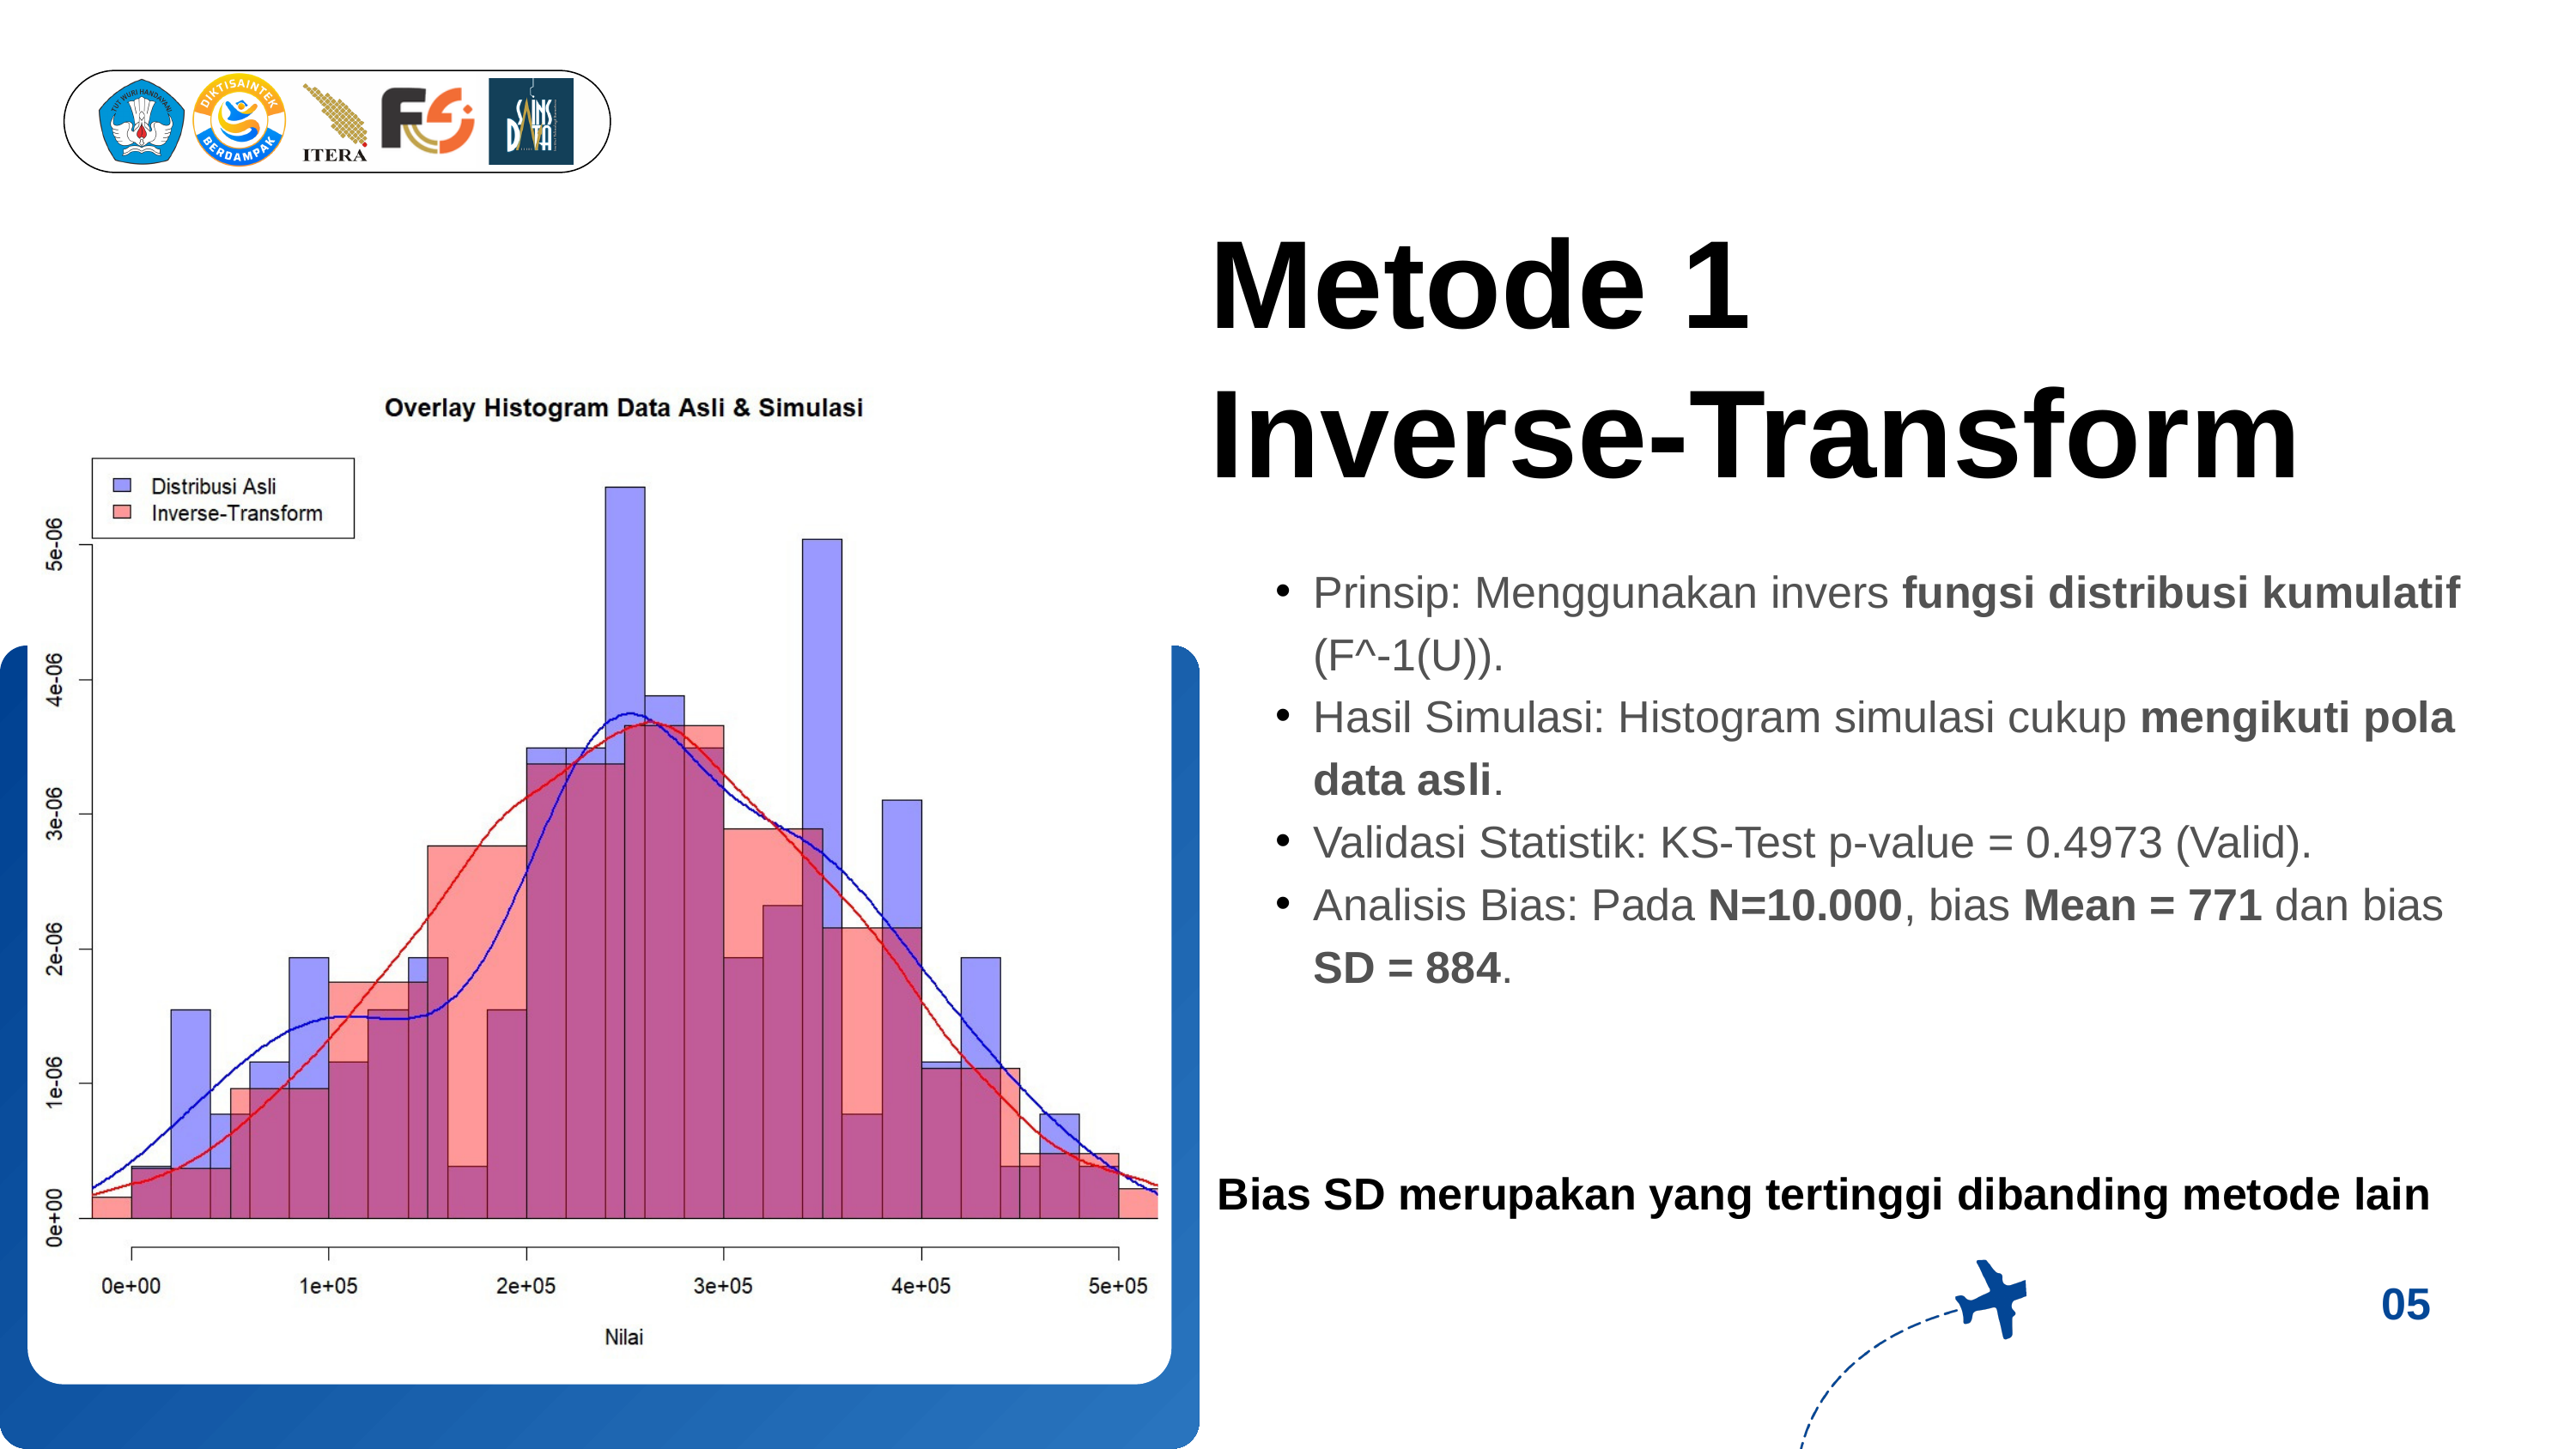

Metode 1
 Inverse-Transform

Prinsip: Menggunakan invers fungsi distribusi kumulatif (F^-1(U)).
Hasil Simulasi: Histogram simulasi cukup mengikuti pola data asli.
Validasi Statistik: KS-Test p-value = 0.4973 (Valid).
Analisis Bias: Pada N=10.000, bias Mean = 771 dan bias SD = 884.

02
Bias SD merupakan yang tertinggi dibanding metode lain

05